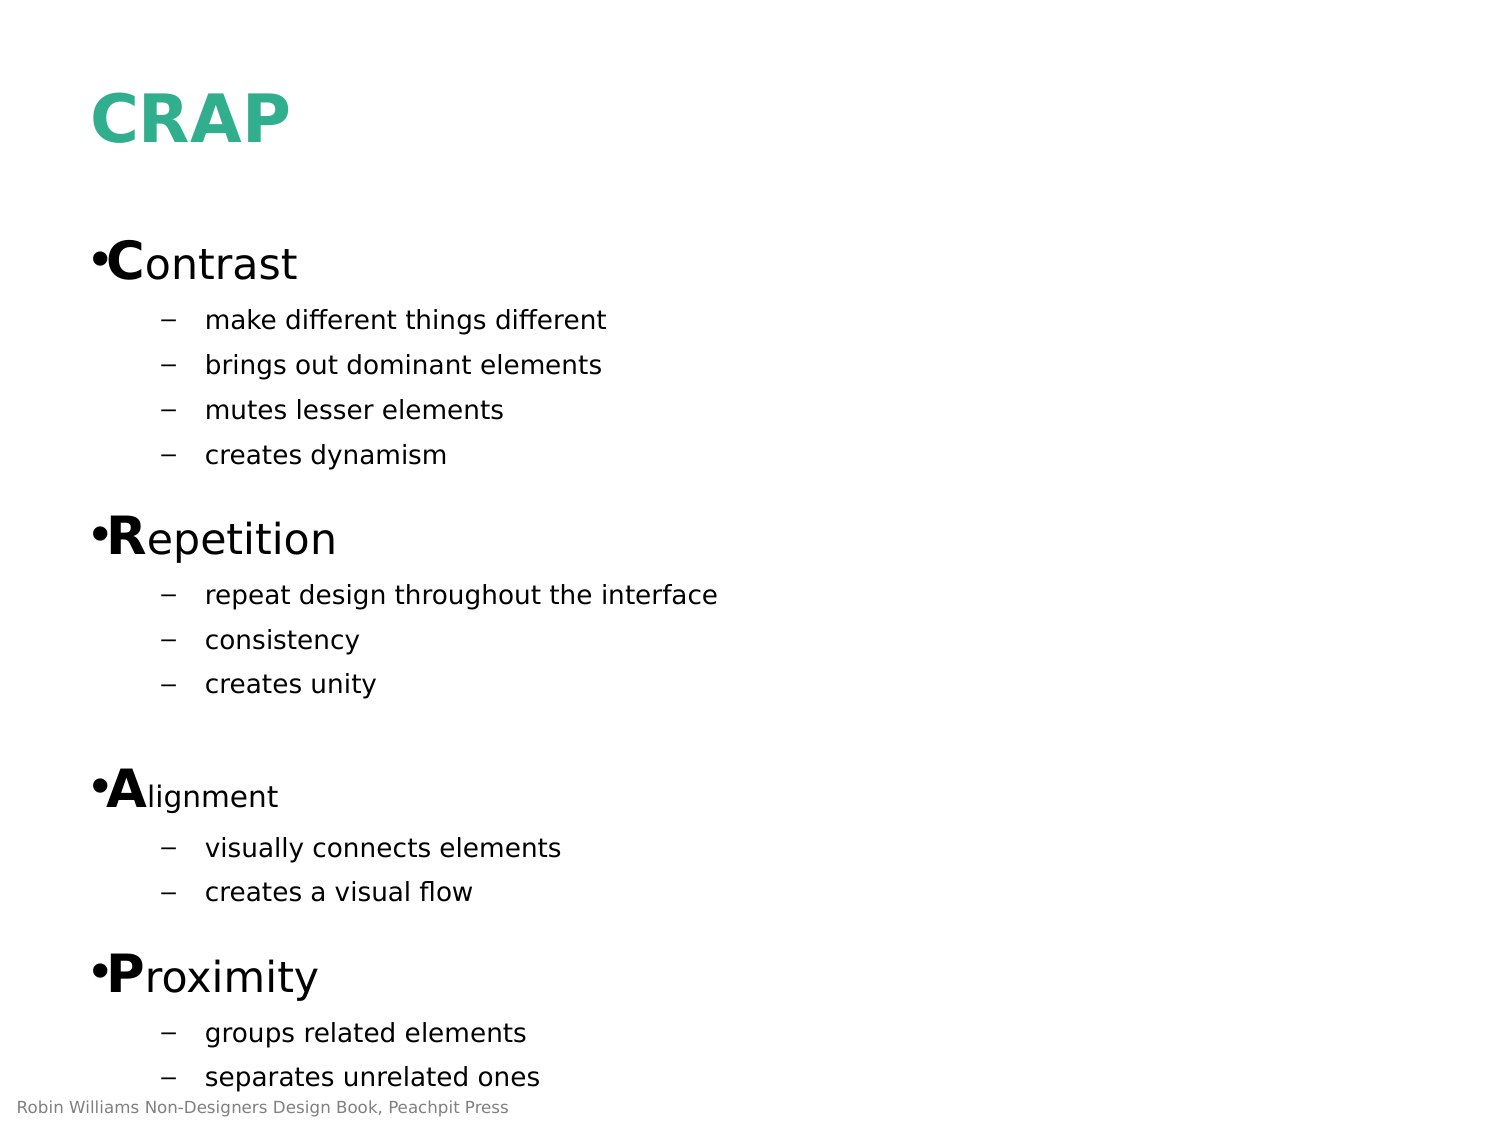

# CRAP
Contrast
make different things different
brings out dominant elements
mutes lesser elements
creates dynamism
Repetition
repeat design throughout the interface
consistency
creates unity

Alignment
visually connects elements
creates a visual flow
Proximity
groups related elements
separates unrelated ones
Robin Williams Non-Designers Design Book, Peachpit Press